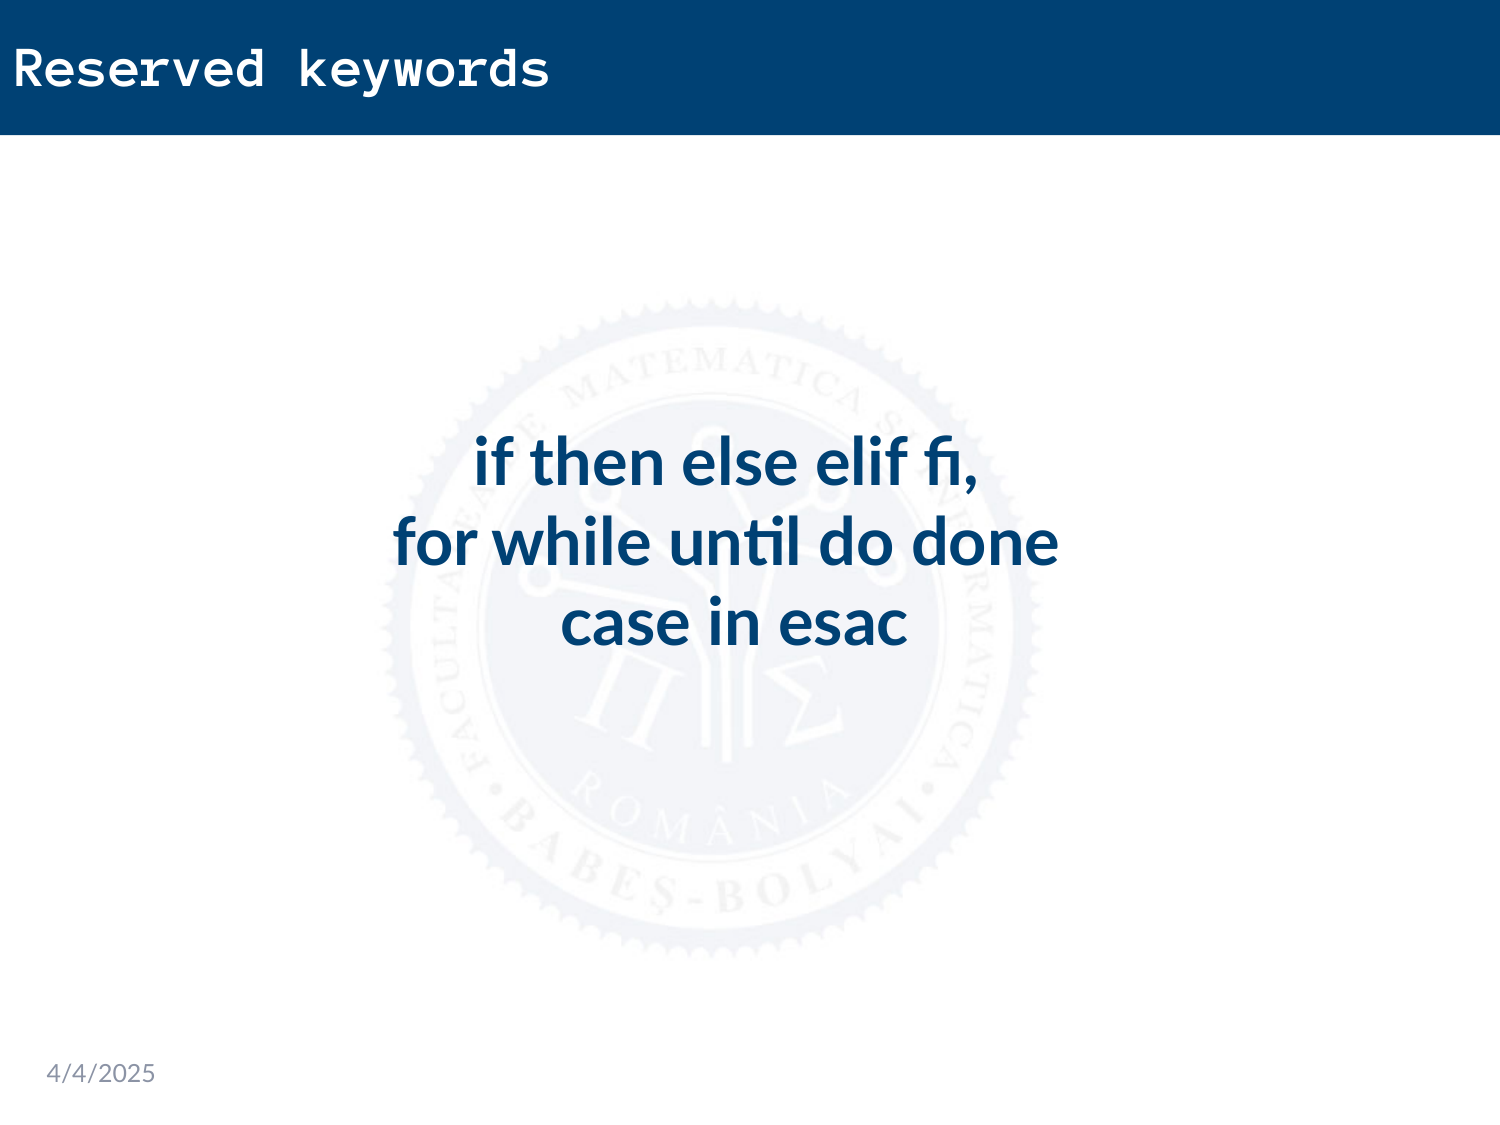

Reserved keywords
if then else elif fi,
for while until do done
case in esac
4/4/2025
25